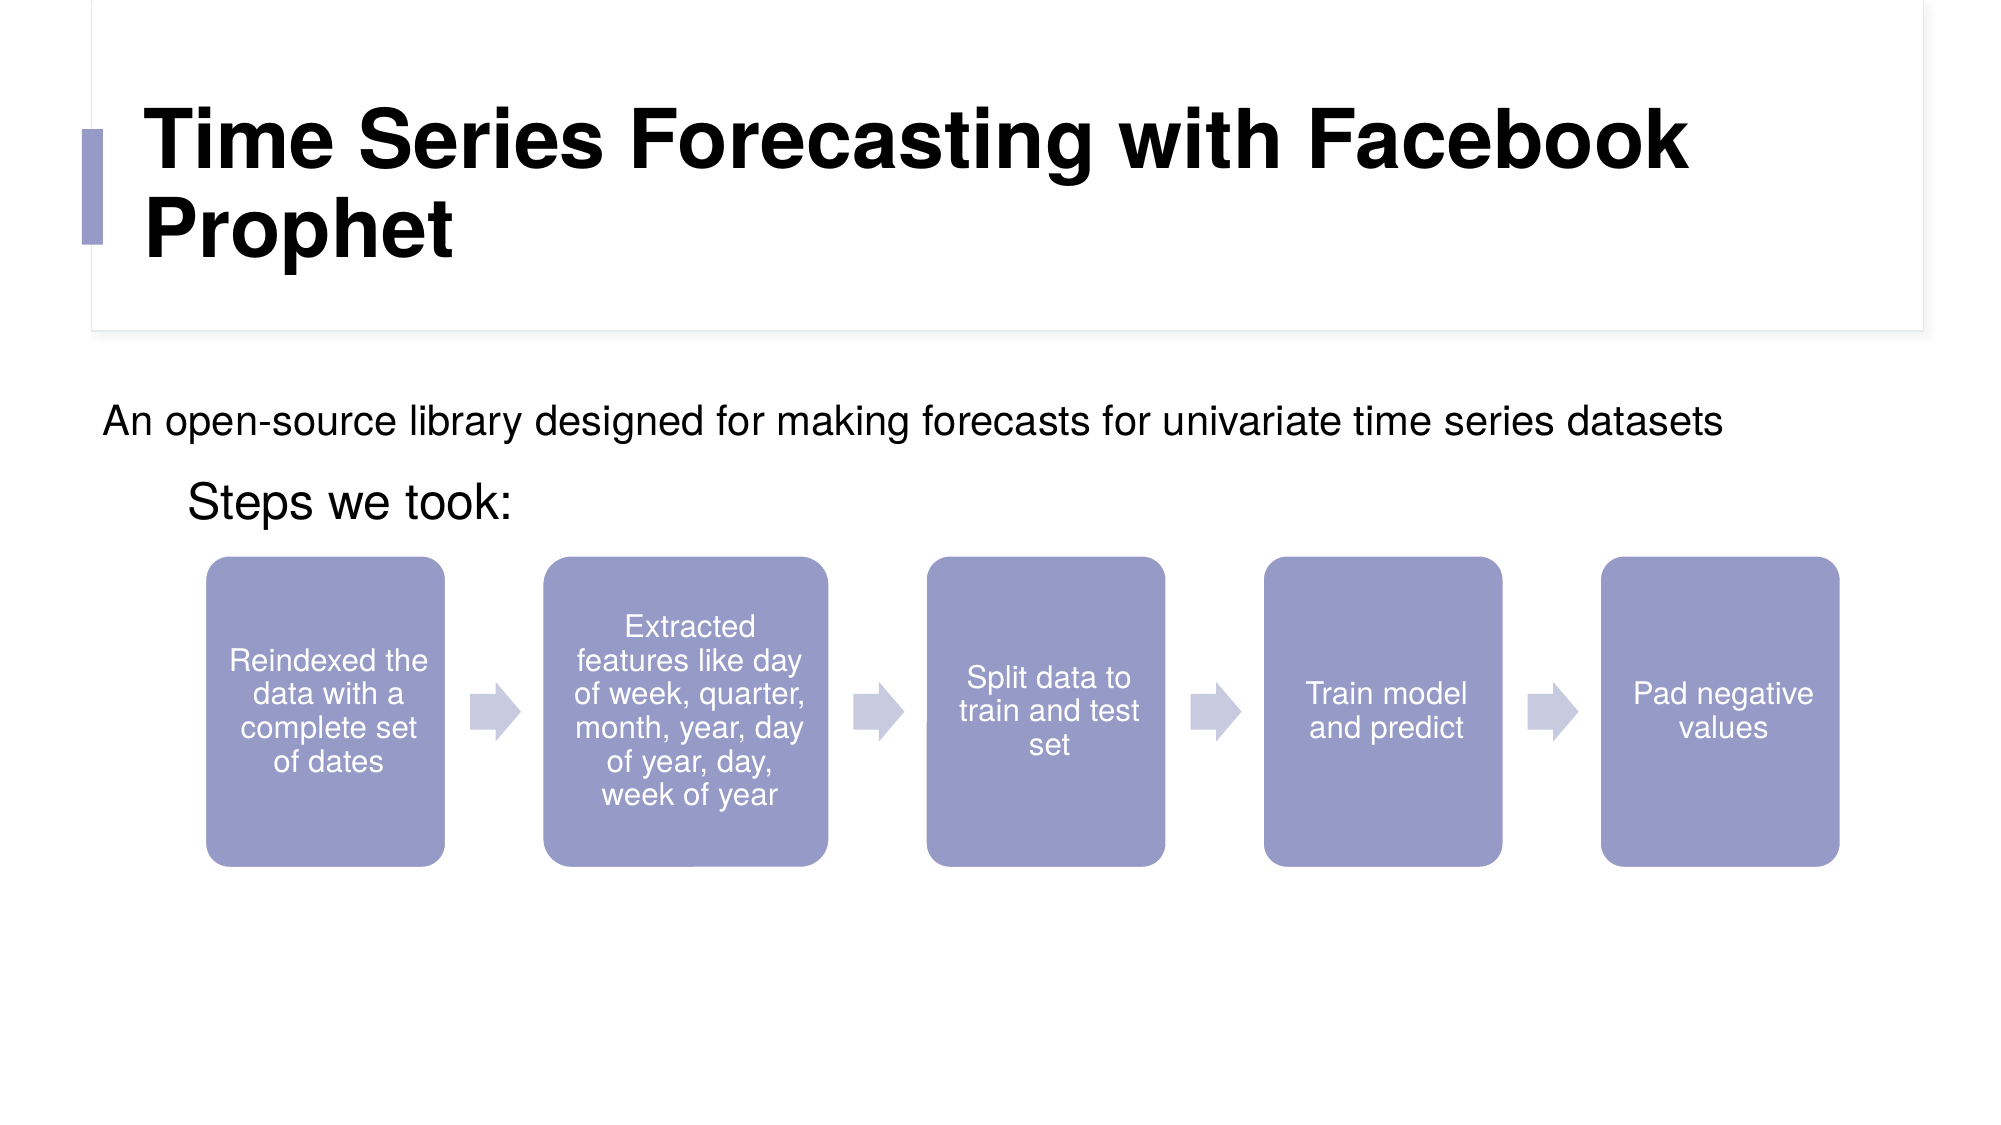

# Time Series Forecasting with Facebook Prophet
Reindexed the data with a complete set of dates

Extracted features like day of week, quarter, month, year, day of year, day, week of year

Split data to train and test set

Train model and predict

Pad negative values
An open-source library designed for making forecasts for univariate time series datasets
Steps we took: